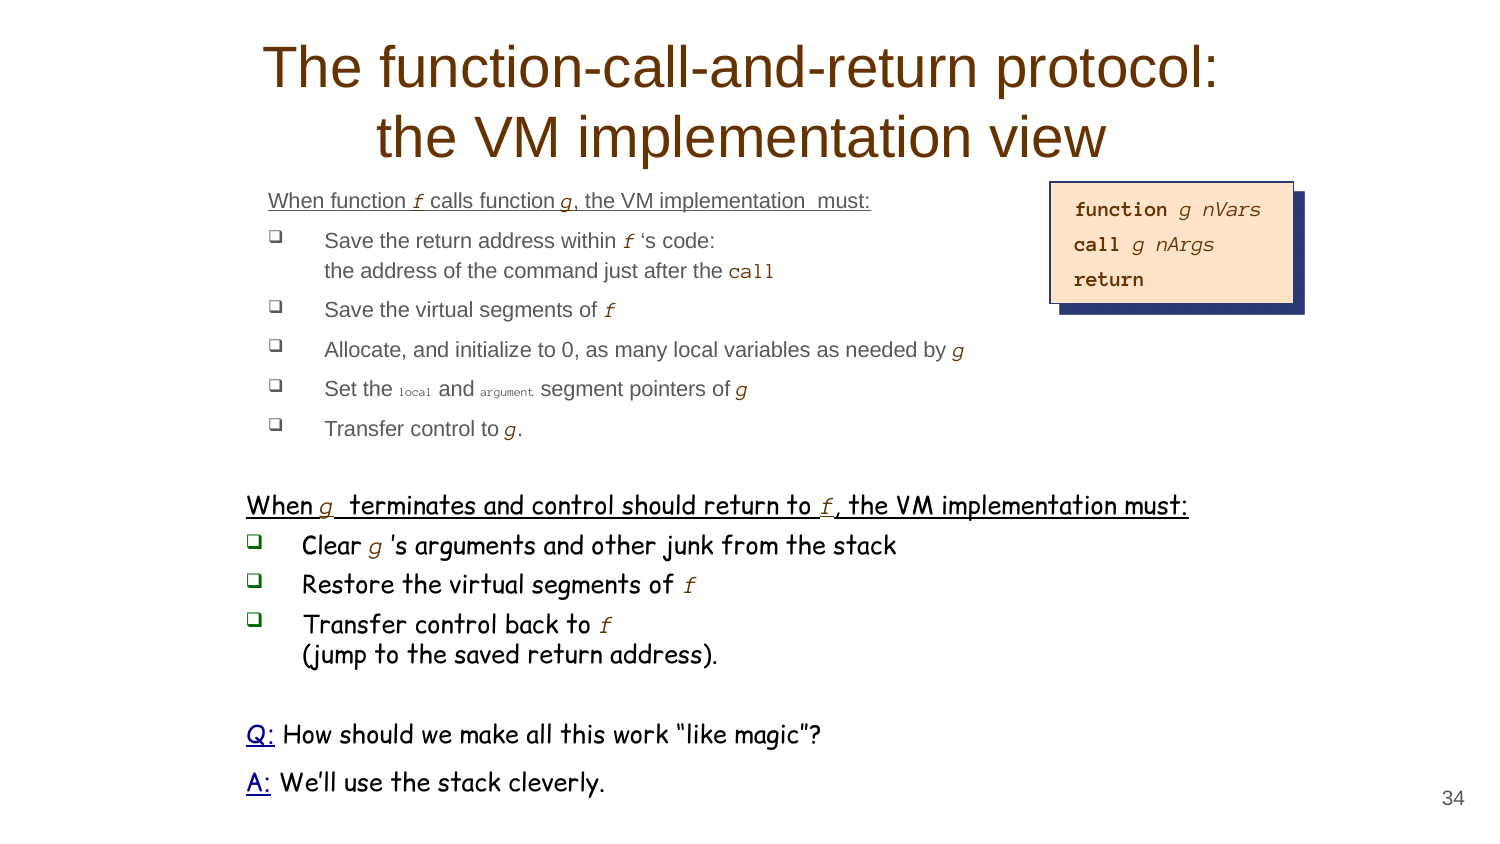

The function-call-and-return protocol:
the VM implementation view
When function f calls function g, the VM implementation  must:
Save the return address within f ‘s code:
the address of the command just after the call
Save the virtual segments of f
Allocate, and initialize to 0, as many local variables as needed by g
Set the local and argument segment pointers of g
Transfer control to g.

function g nVars
call g nArgs
return
When g  terminates and control should return to f, the VM implementation must:
Clear g ’s arguments and other junk from the stack
Restore the virtual segments of f
Transfer control back to f
(jump to the saved return address).
Q: How should we make all this work “like magic”?
A: We’ll use the stack cleverly.
34